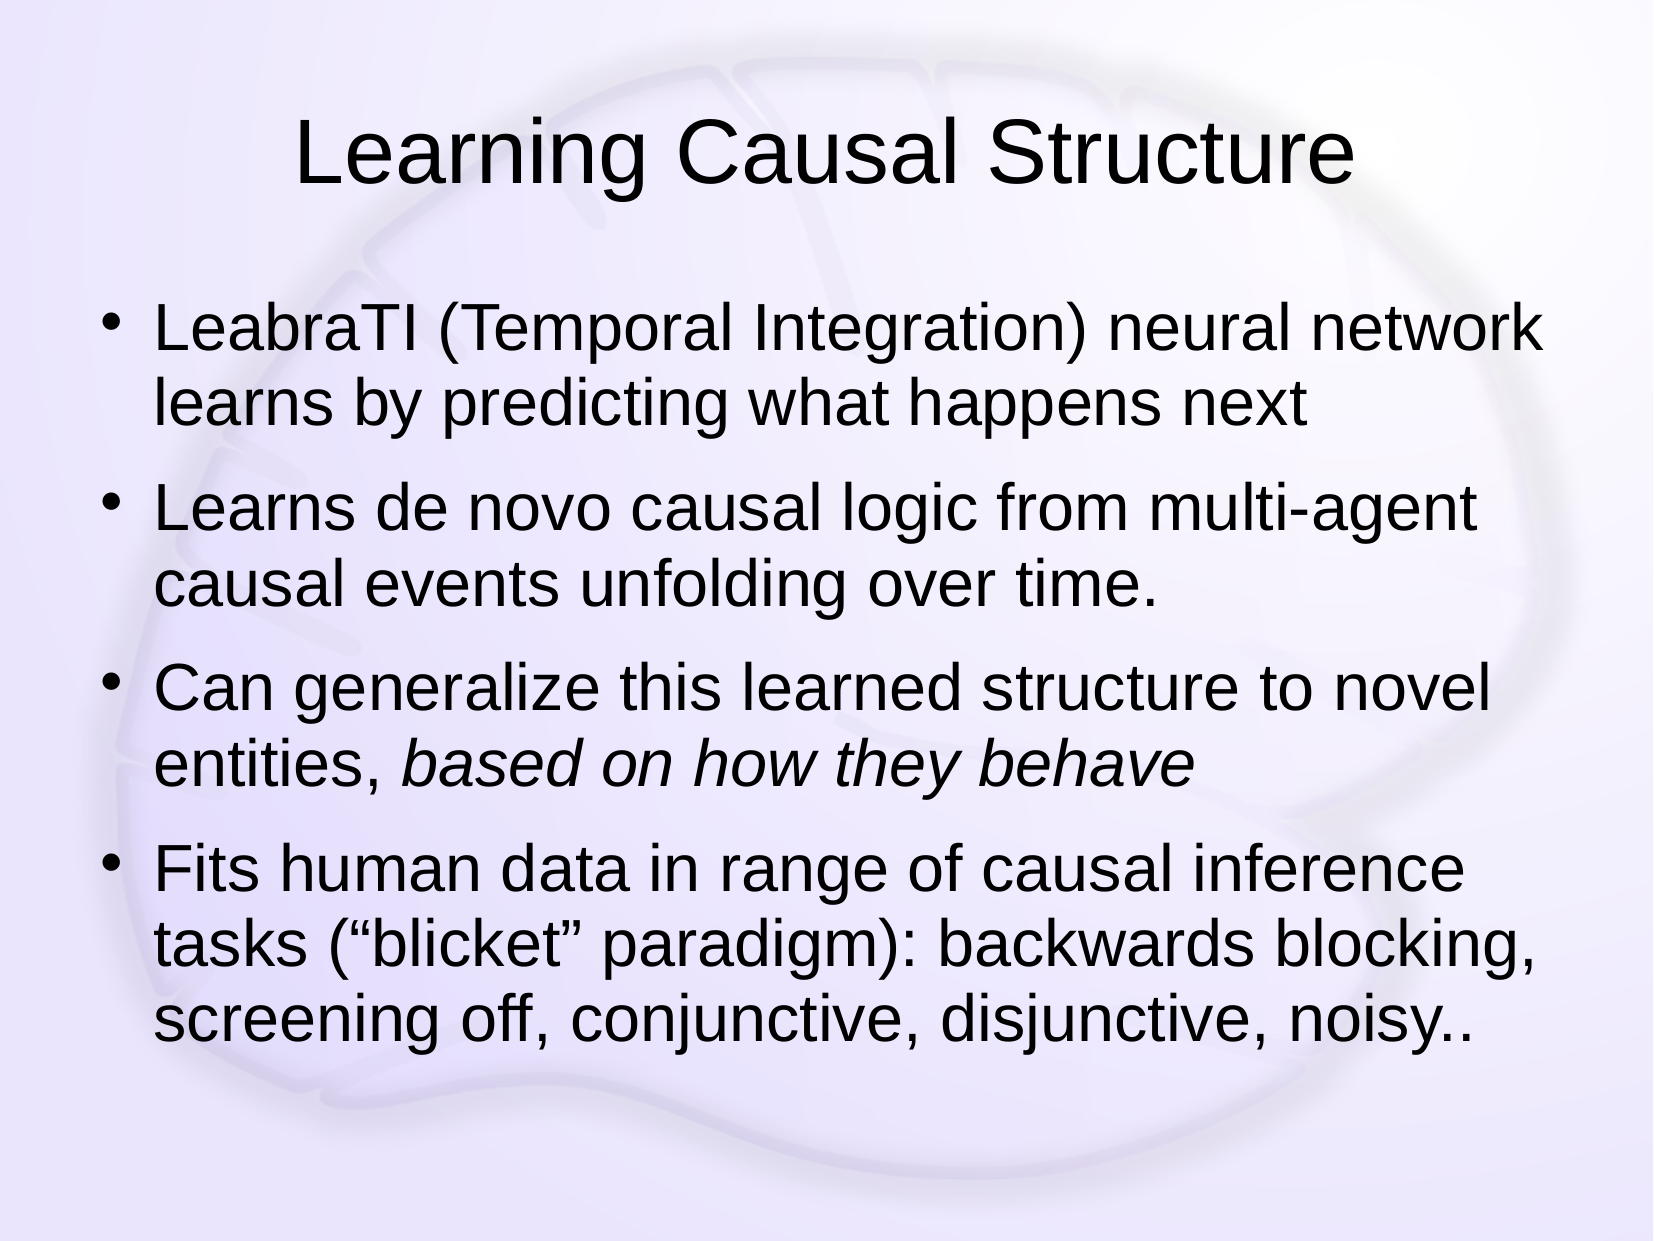

# Learning Causal Structure
LeabraTI (Temporal Integration) neural network learns by predicting what happens next
Learns de novo causal logic from multi-agent causal events unfolding over time.
Can generalize this learned structure to novel entities, based on how they behave
Fits human data in range of causal inference tasks (“blicket” paradigm): backwards blocking, screening off, conjunctive, disjunctive, noisy..